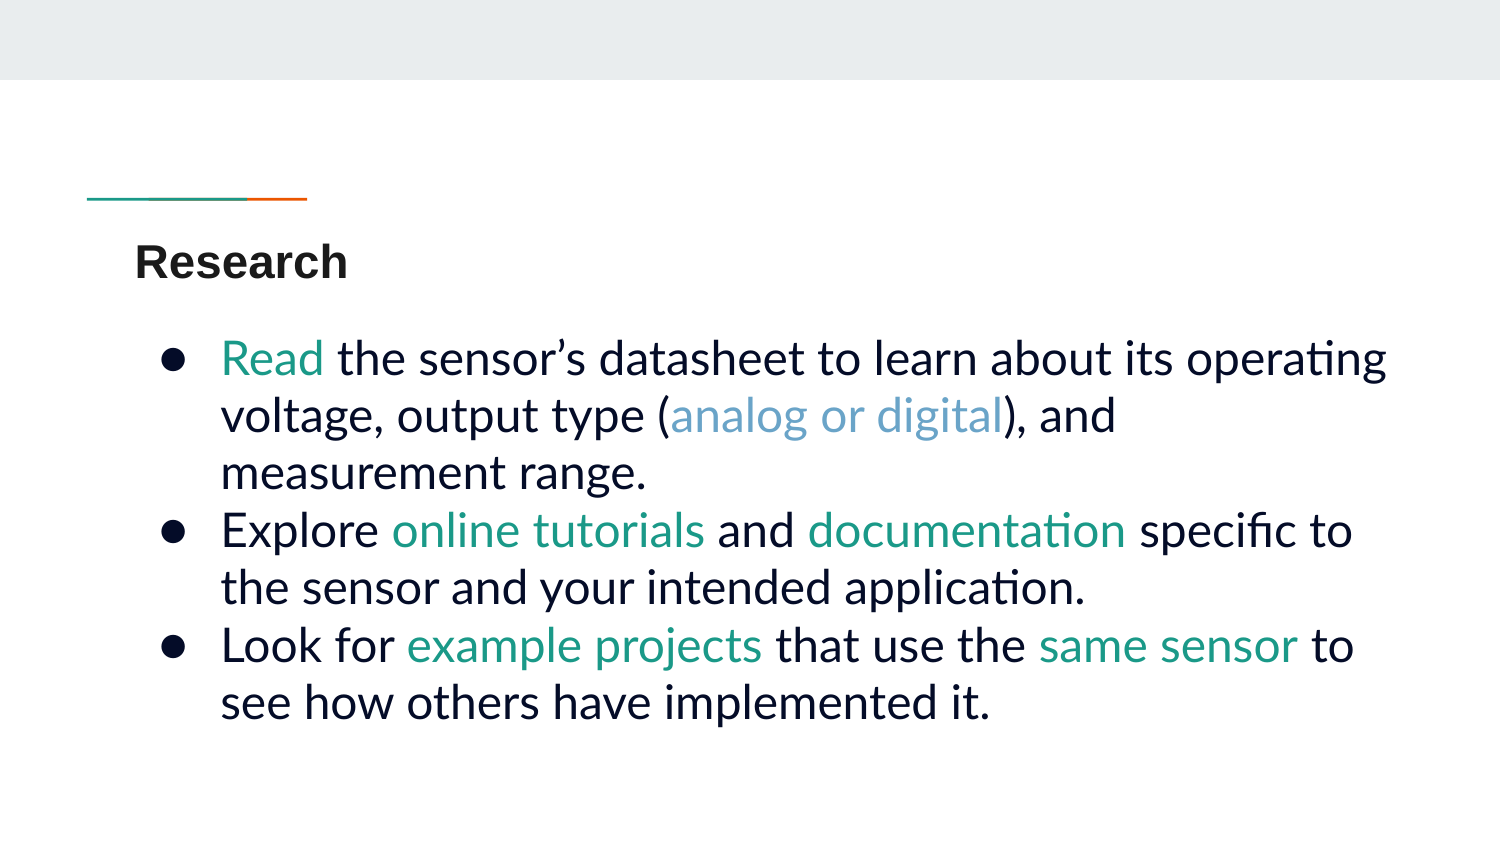

# Research
Read the sensor’s datasheet to learn about its operating voltage, output type (analog or digital), and measurement range.
Explore online tutorials and documentation specific to the sensor and your intended application.
Look for example projects that use the same sensor to see how others have implemented it.